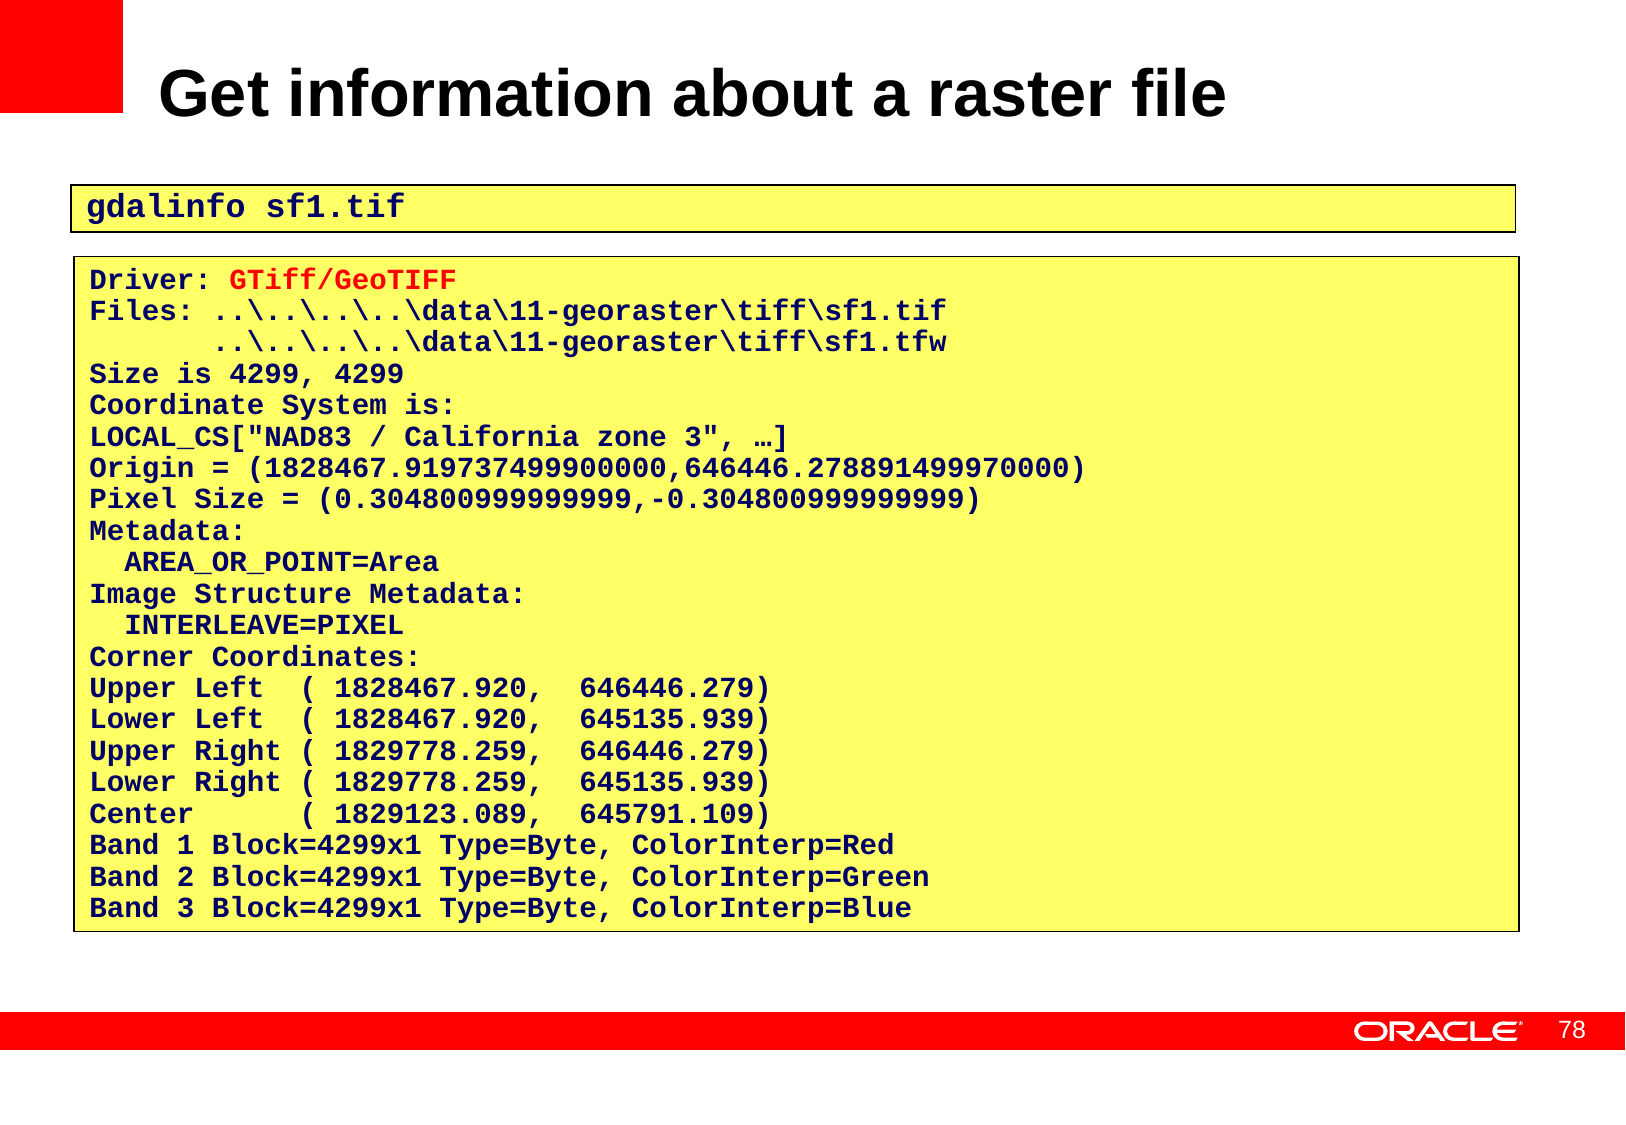

# Get information about a raster file
gdalinfo sf1.tif
Driver: GTiff/GeoTIFF
Files: ..\..\..\..\data\11-georaster\tiff\sf1.tif
       ..\..\..\..\data\11-georaster\tiff\sf1.tfw
Size is 4299, 4299
Coordinate System is:
LOCAL_CS["NAD83 / California zone 3", …]
Origin = (1828467.919737499900000,646446.278891499970000)
Pixel Size = (0.304800999999999,-0.304800999999999)
Metadata:
  AREA_OR_POINT=Area
Image Structure Metadata:
  INTERLEAVE=PIXEL
Corner Coordinates:
Upper Left  ( 1828467.920,  646446.279)
Lower Left  ( 1828467.920,  645135.939)
Upper Right ( 1829778.259,  646446.279)
Lower Right ( 1829778.259,  645135.939)
Center      ( 1829123.089,  645791.109)
Band 1 Block=4299x1 Type=Byte, ColorInterp=Red
Band 2 Block=4299x1 Type=Byte, ColorInterp=Green
Band 3 Block=4299x1 Type=Byte, ColorInterp=Blue